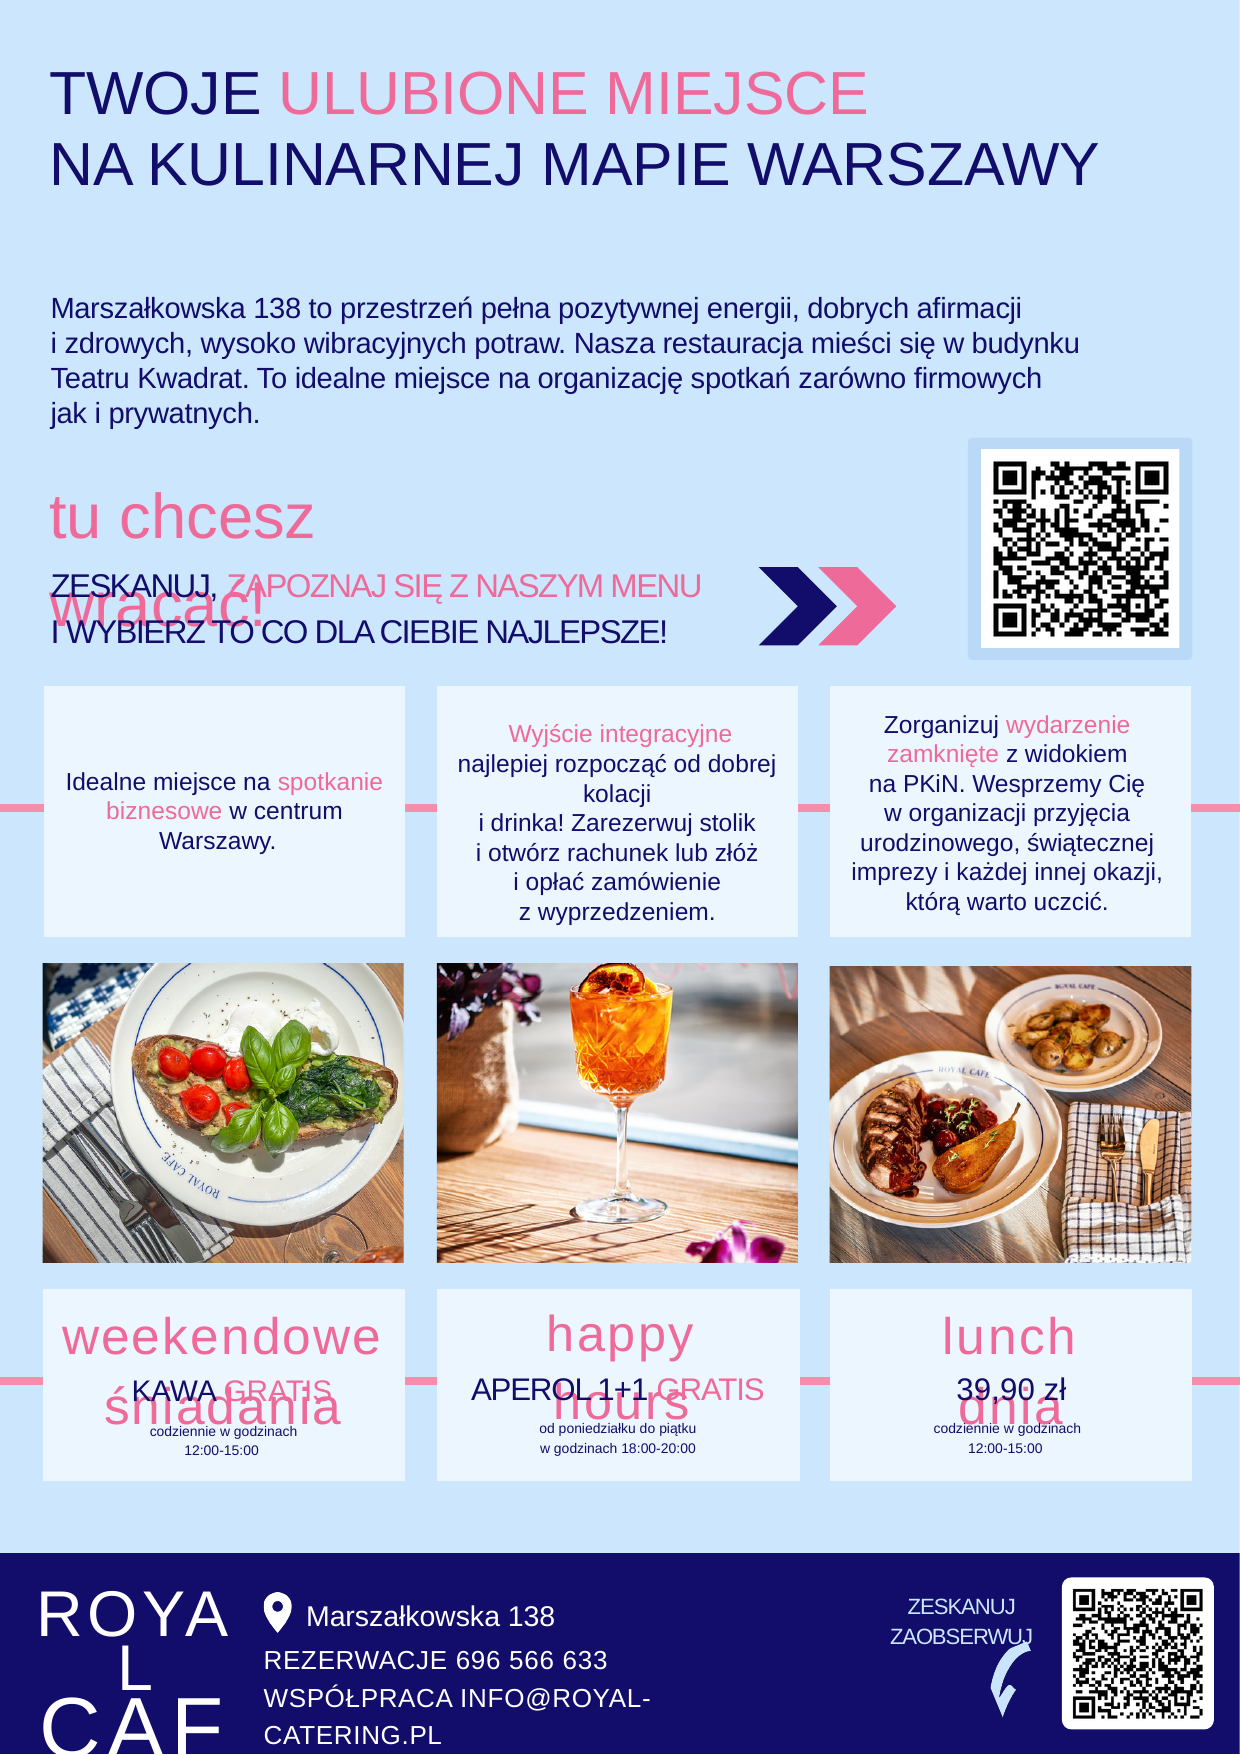

TWOJE ULUBIONE MIEJSCE
NA KULINARNEJ MAPIE WARSZAWY
Marszałkowska 138 to przestrzeń pełna pozytywnej energii, dobrych afirmacji
i zdrowych, wysoko wibracyjnych potraw. Nasza restauracja mieści się w budynku
Teatru Kwadrat. To idealne miejsce na organizację spotkań zarówno firmowych
jak i prywatnych.

tu chcesz wracać!
ZESKANUJ, ZAPOZNAJ SIĘ Z NASZYM MENU
I WYBIERZ TO CO DLA CIEBIE NAJLEPSZE!

Zorganizuj wydarzenie zamknięte z widokiem
na PKiN. Wesprzemy Cię
w organizacji przyjęcia urodzinowego, świątecznej imprezy i każdej innej okazji, którą warto uczcić.
 Wyjście integracyjne najlepiej rozpocząć od dobrej kolacji
i drinka! Zarezerwuj stolik
i otwórz rachunek lub złóż
i opłać zamówienie
z wyprzedzeniem.
Idealne miejsce na spotkanie
biznesowe w centrum Warszawy.

happy hours
weekendowe śniadania
lunch dnia
APEROL 1+1 GRATIS
39,90 zł
KAWA GRATIS

od poniedziałku do piątku
w godzinach 18:00-20:00
codziennie w godzinach
12:00-15:00
codziennie w godzinach
12:00-15:00

ZESKANUJ
ZAOBSERWUJ

Marszałkowska 138
ROYAL
CAFE
REZERWACJE 696 566 633
WSPÓŁPRACA INFO@ROYAL-CATERING.PL